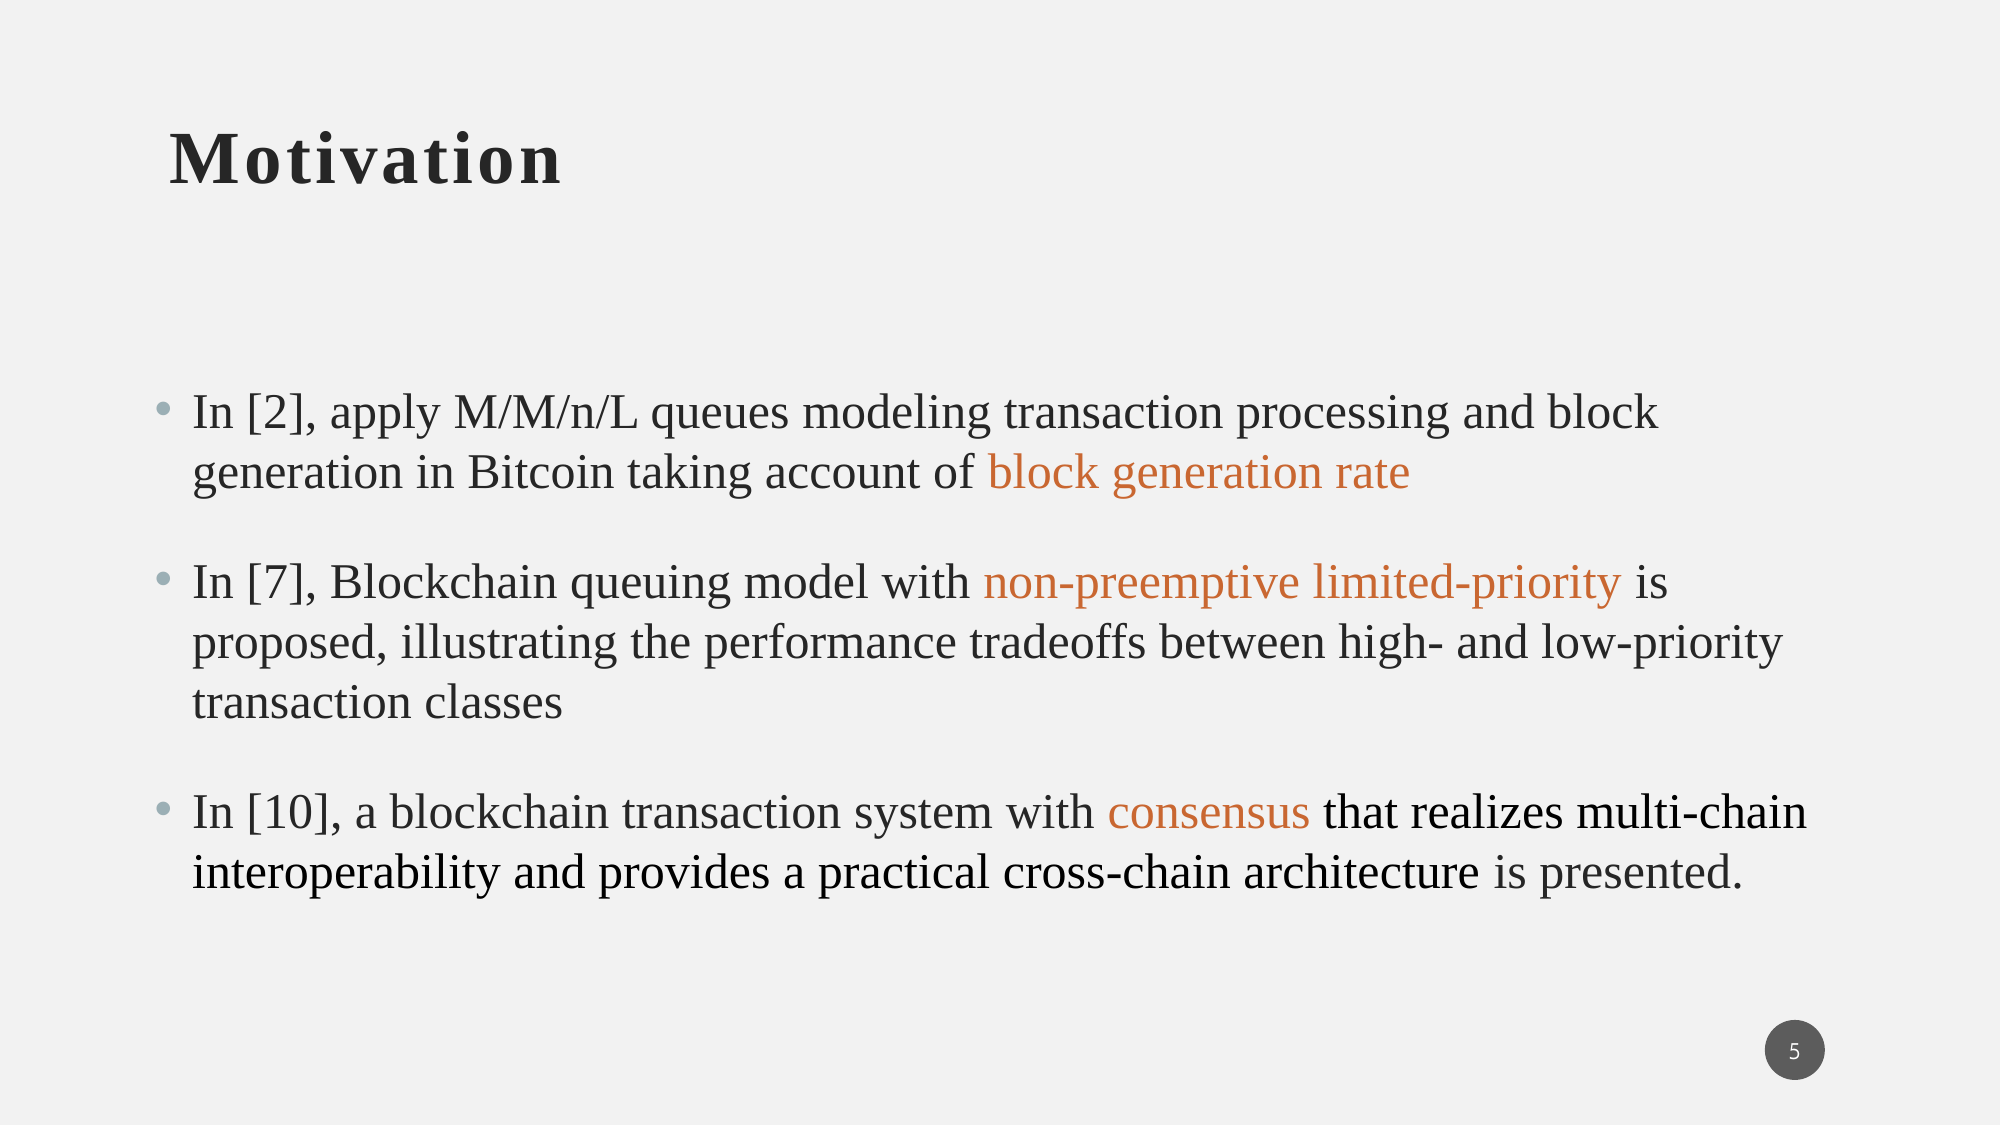

# Motivation
In [2], apply M/M/n/L queues modeling transaction processing and block generation in Bitcoin taking account of block generation rate
In [7], Blockchain queuing model with non-preemptive limited-priority is proposed, illustrating the performance tradeoffs between high- and low-priority transaction classes
In [10], a blockchain transaction system with consensus that realizes multi-chain interoperability and provides a practical cross-chain architecture is presented.
5